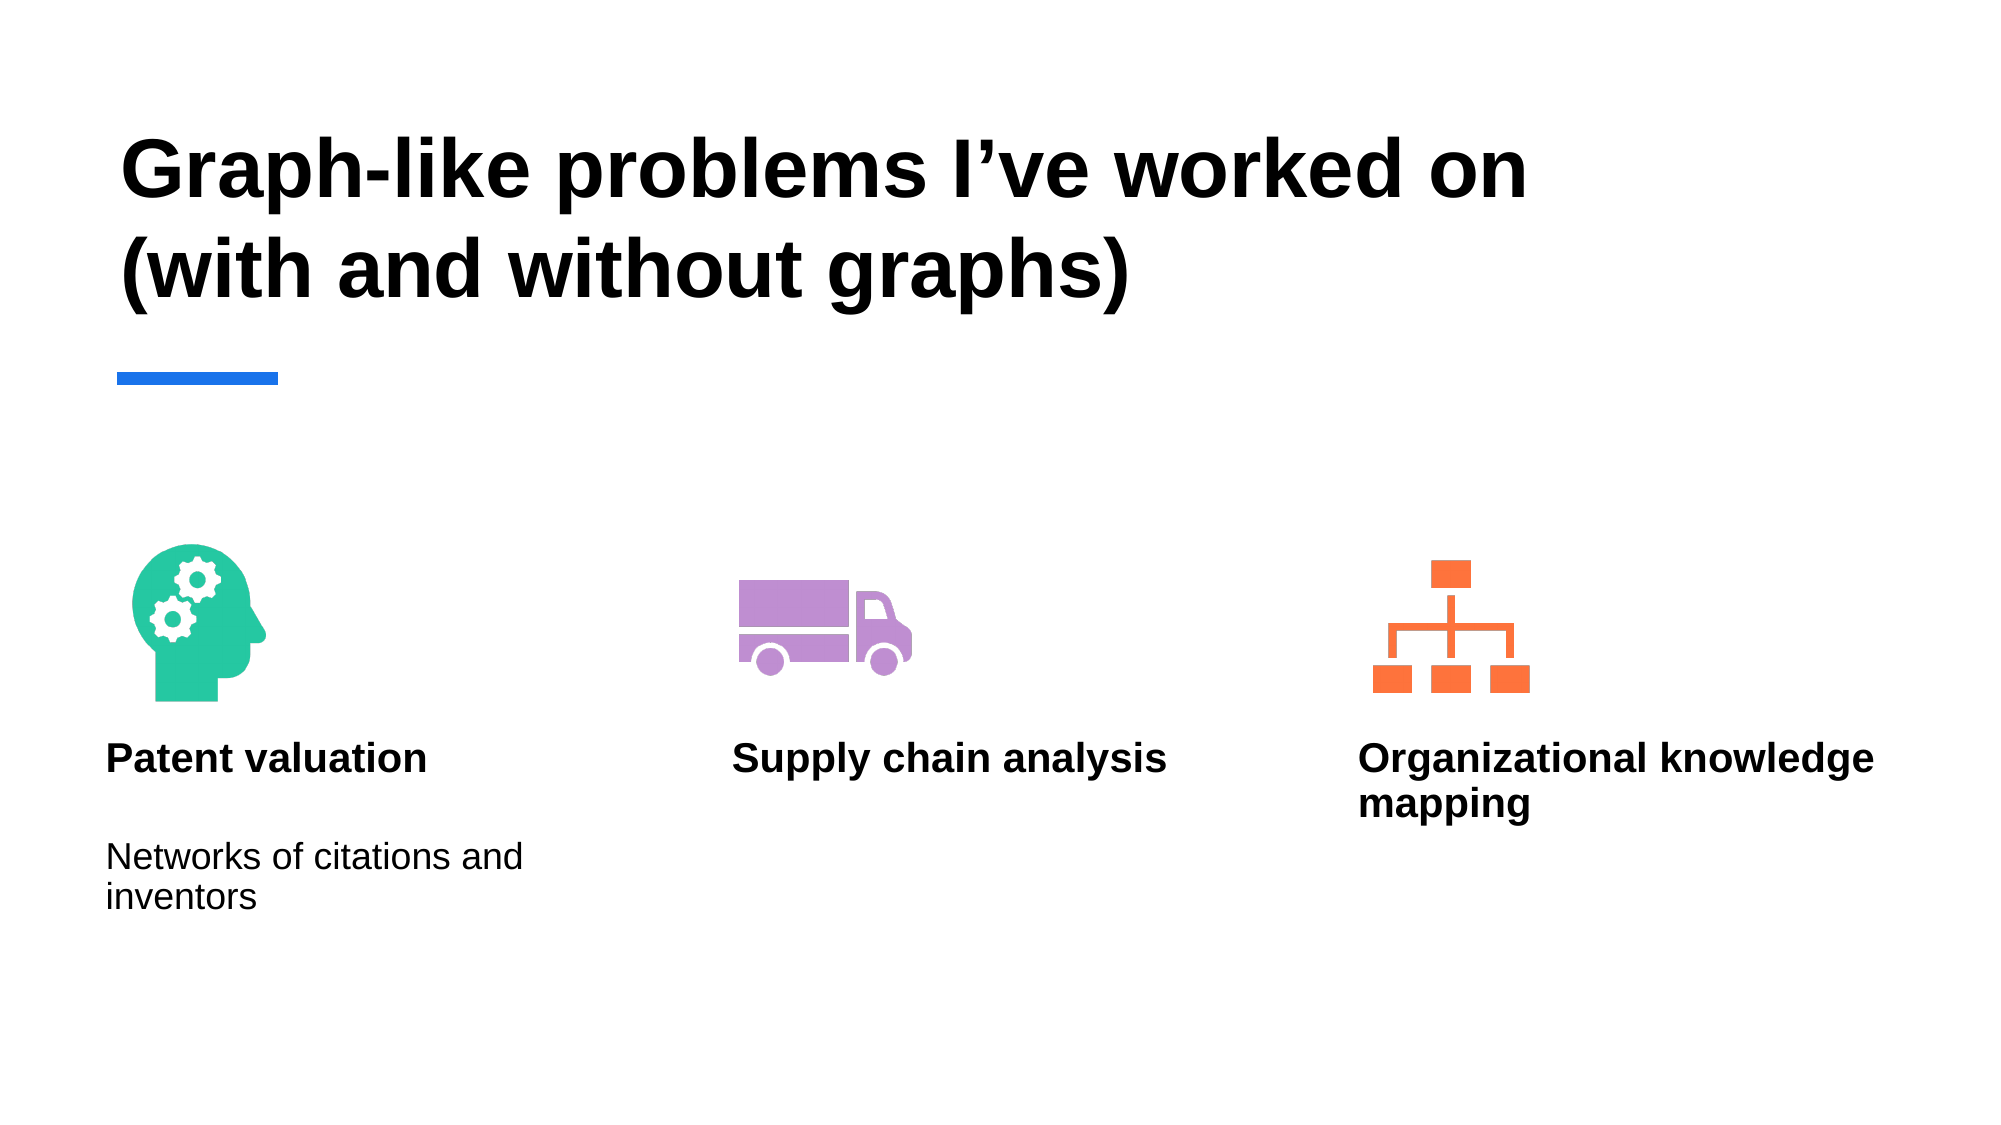

# Graph-like problems I’ve worked on (with and without graphs)
Patent valuation
Networks of citations and inventors
Supply chain analysis
Organizational knowledge mapping